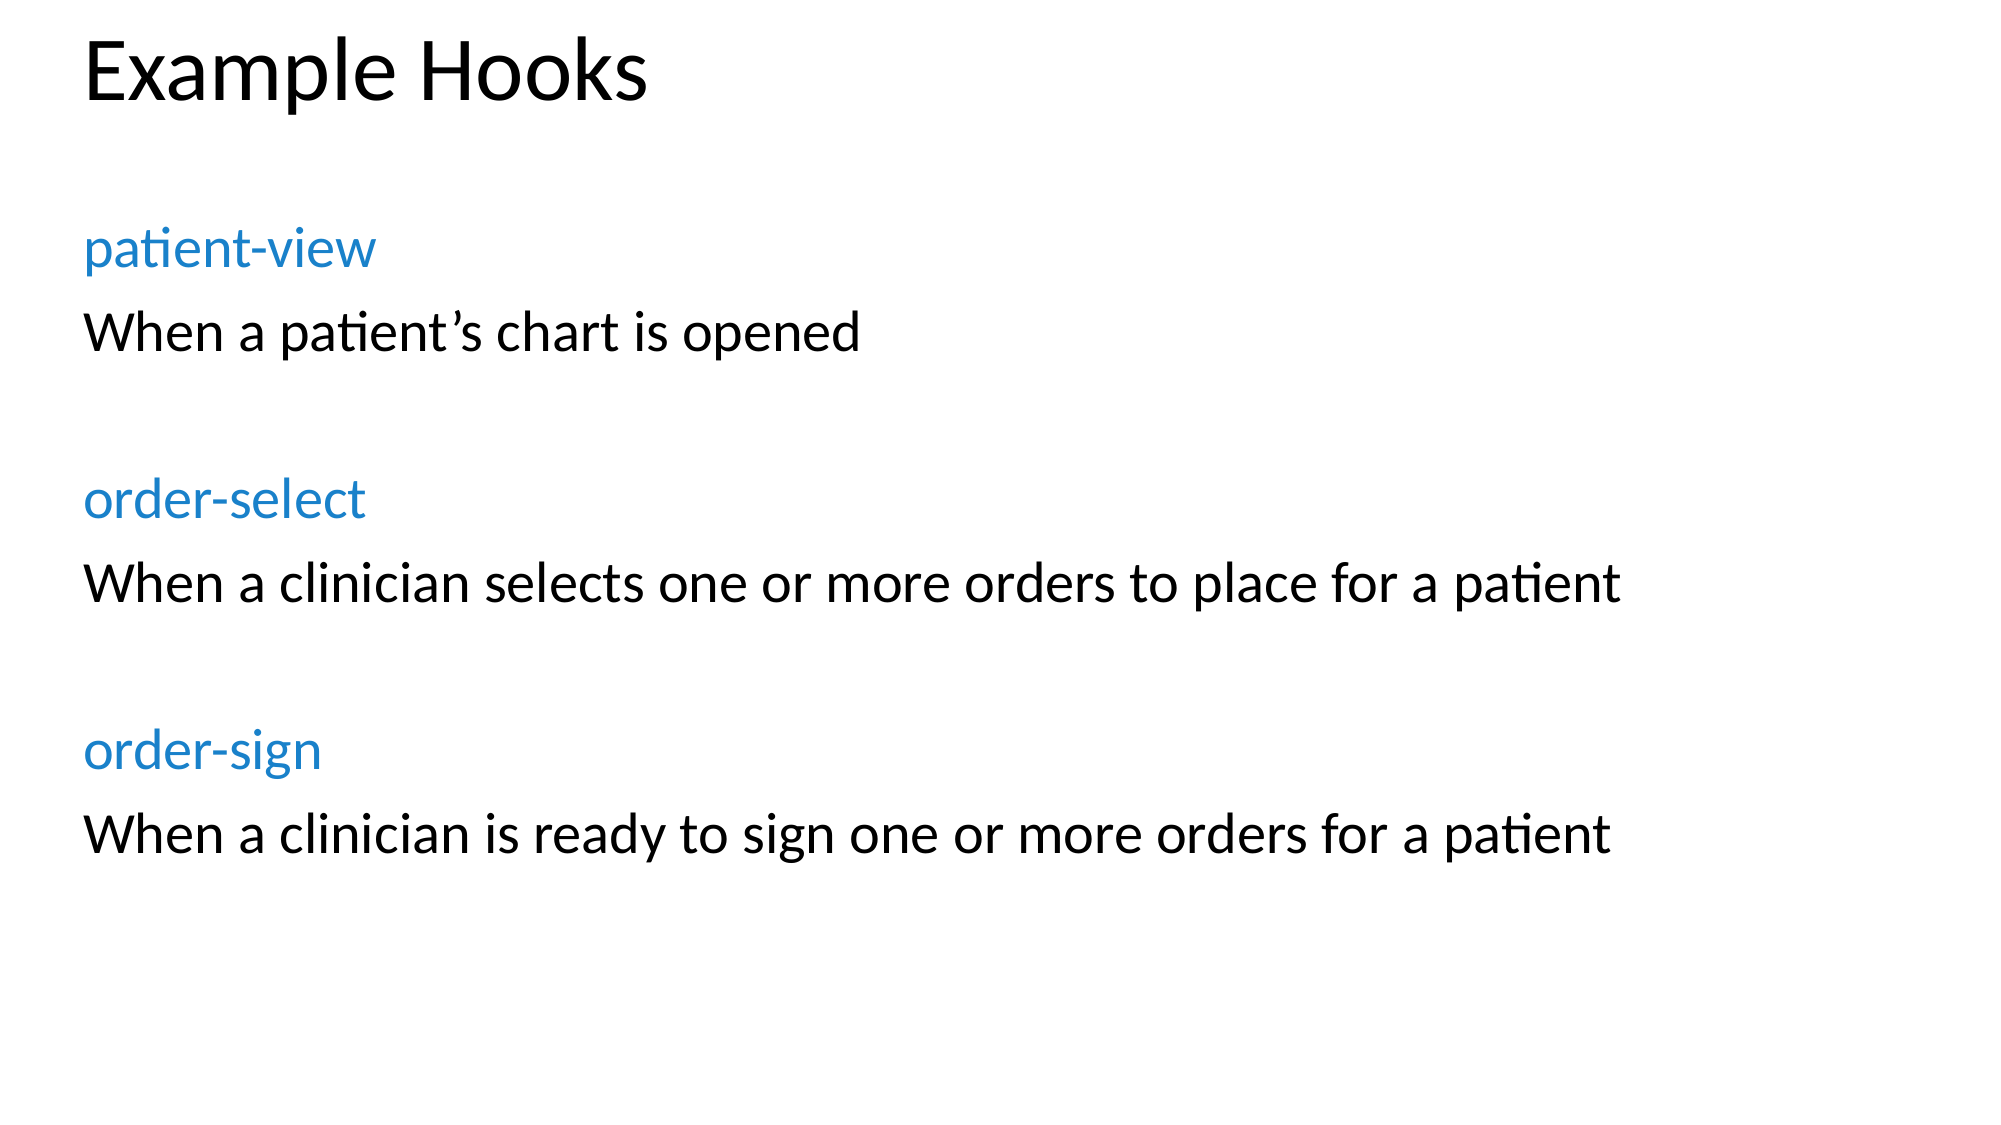

# Example Hooks
patient-view
When a patient’s chart is opened

order-select
When a clinician selects one or more orders to place for a patient

order-sign
When a clinician is ready to sign one or more orders for a patient